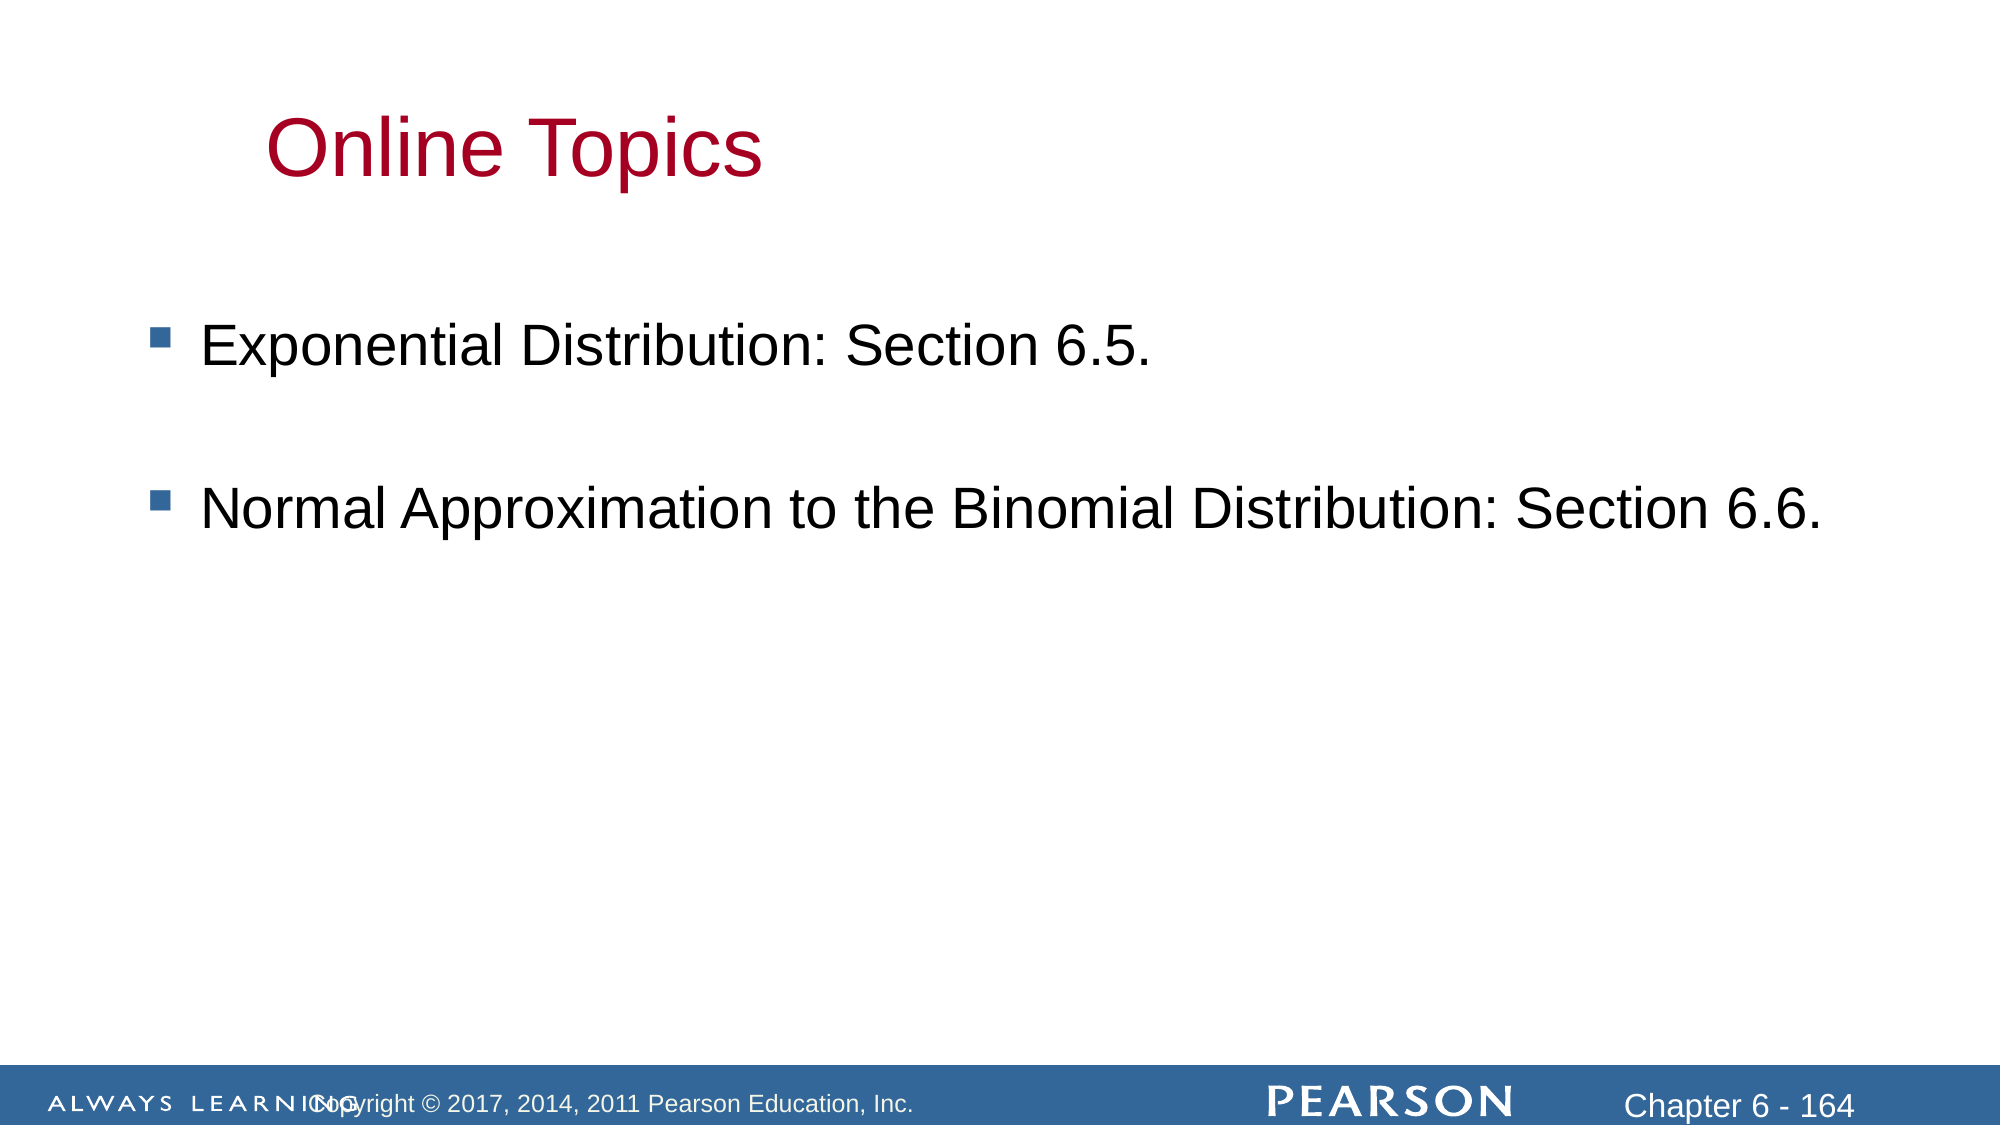

Online Topics
Exponential Distribution: Section 6.5.

Normal Approximation to the Binomial Distribution: Section 6.6.